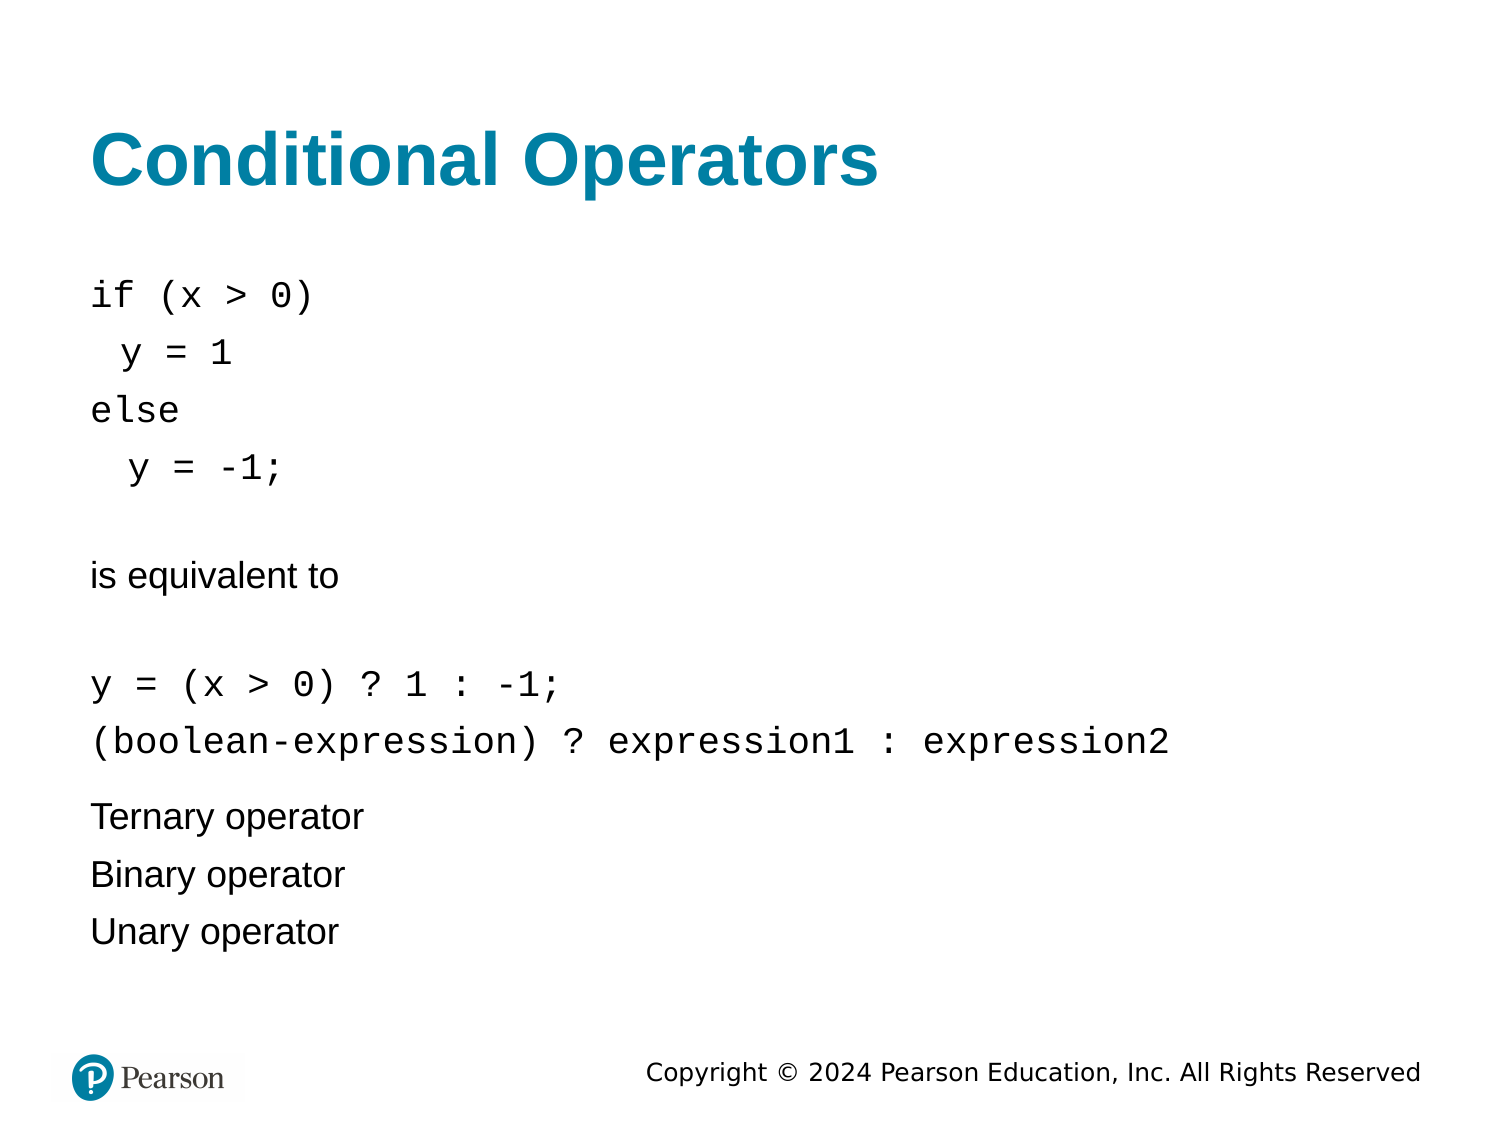

# Conditional Operators
if (x > 0)
y = 1
else
 y = -1;
is equivalent to
y = (x > 0) ? 1 : -1;
(boolean-expression) ? expression1 : expression2
Ternary operator
Binary operator
Unary operator